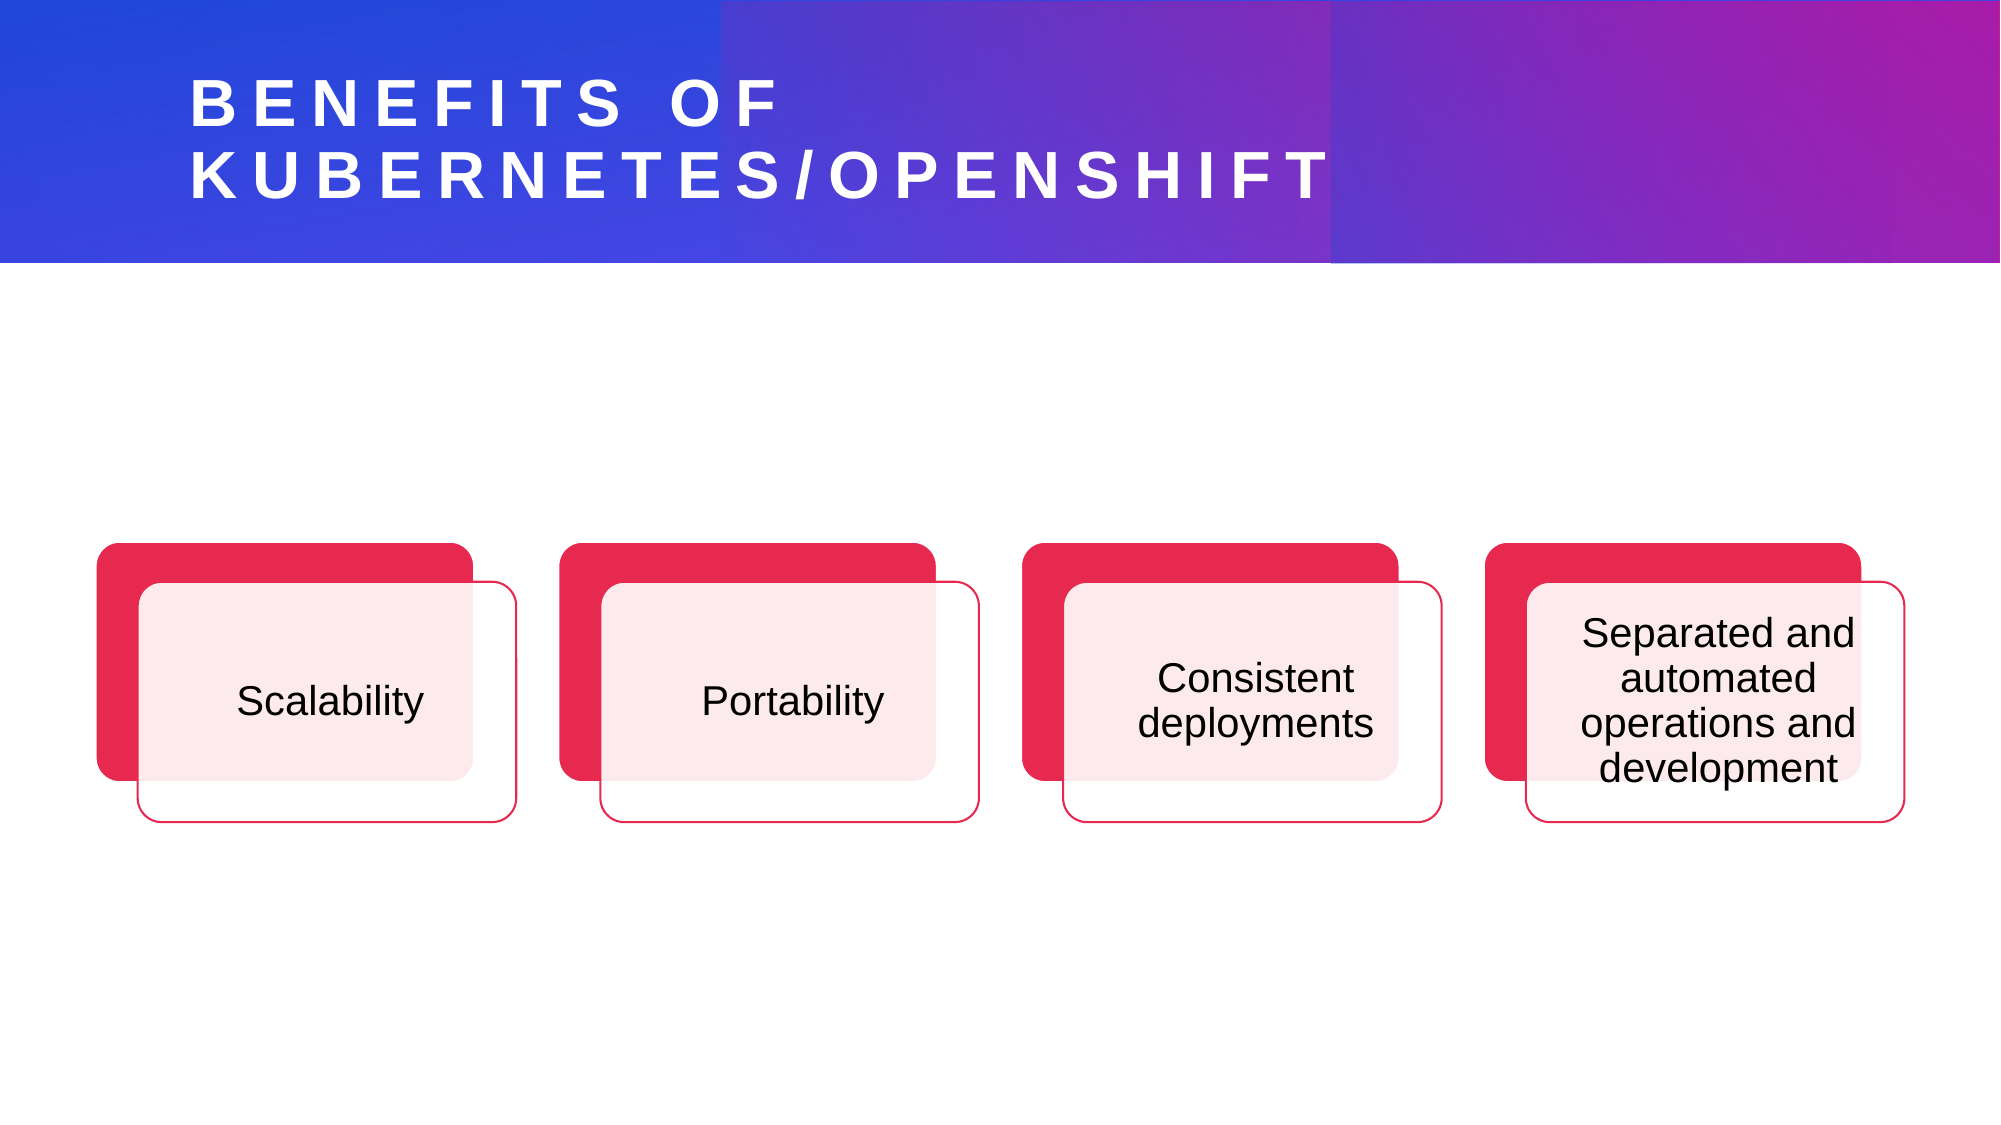

# Benefits of kubernetes/openshift
Scalability
Portability
Consistent deployments
Separated and automated operations and development